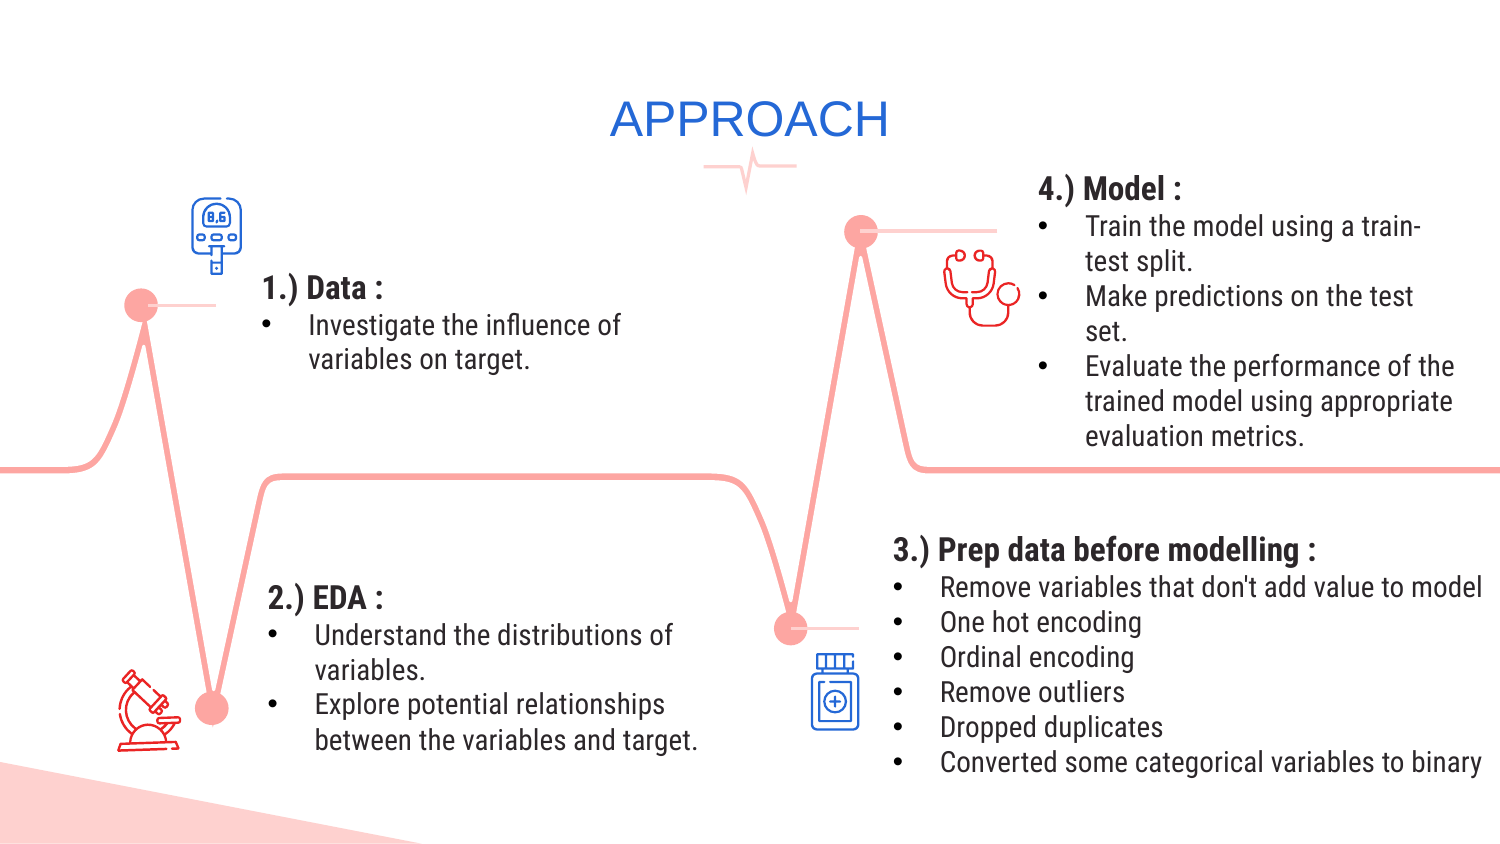

# APPROACH
4.) Model :
Train the model using a train-test split.
Make predictions on the test set.
Evaluate the performance of the trained model using appropriate evaluation metrics.

1.) Data :
Investigate the influence of variables on target.

3.) Prep data before modelling :
Remove variables that don't add value to model
One hot encoding
Ordinal encoding
Remove outliers
Dropped duplicates
Converted some categorical variables to binary

2.) EDA :
Understand the distributions of variables.
Explore potential relationships between the variables and target.